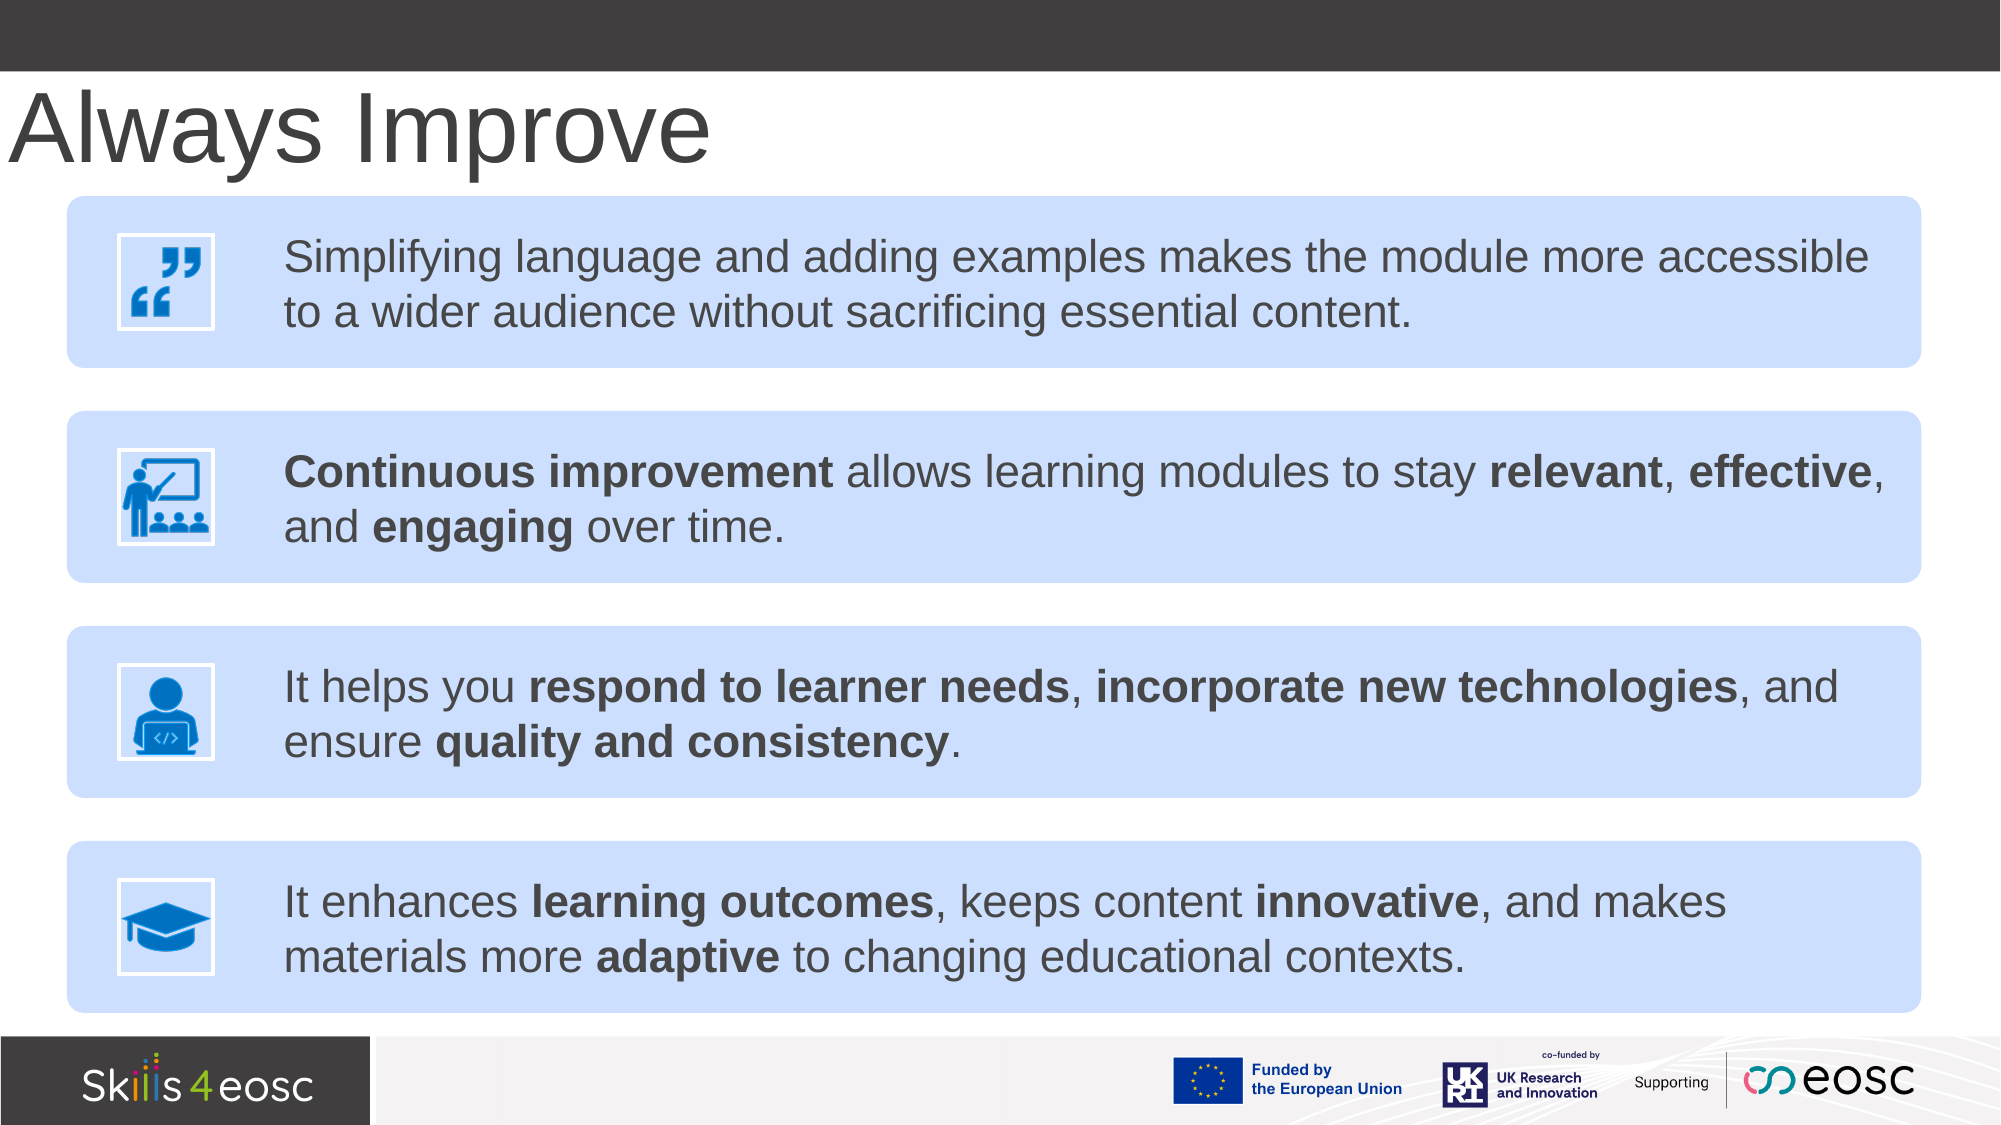

# Always Improve
Simplifying language and adding examples makes the module more accessible to a wider audience without sacrificing essential content.
Continuous improvement allows learning modules to stay relevant, effective, and engaging over time.
It helps you respond to learner needs, incorporate new technologies, and ensure quality and consistency.
It enhances learning outcomes, keeps content innovative, and makes materials more adaptive to changing educational contexts.